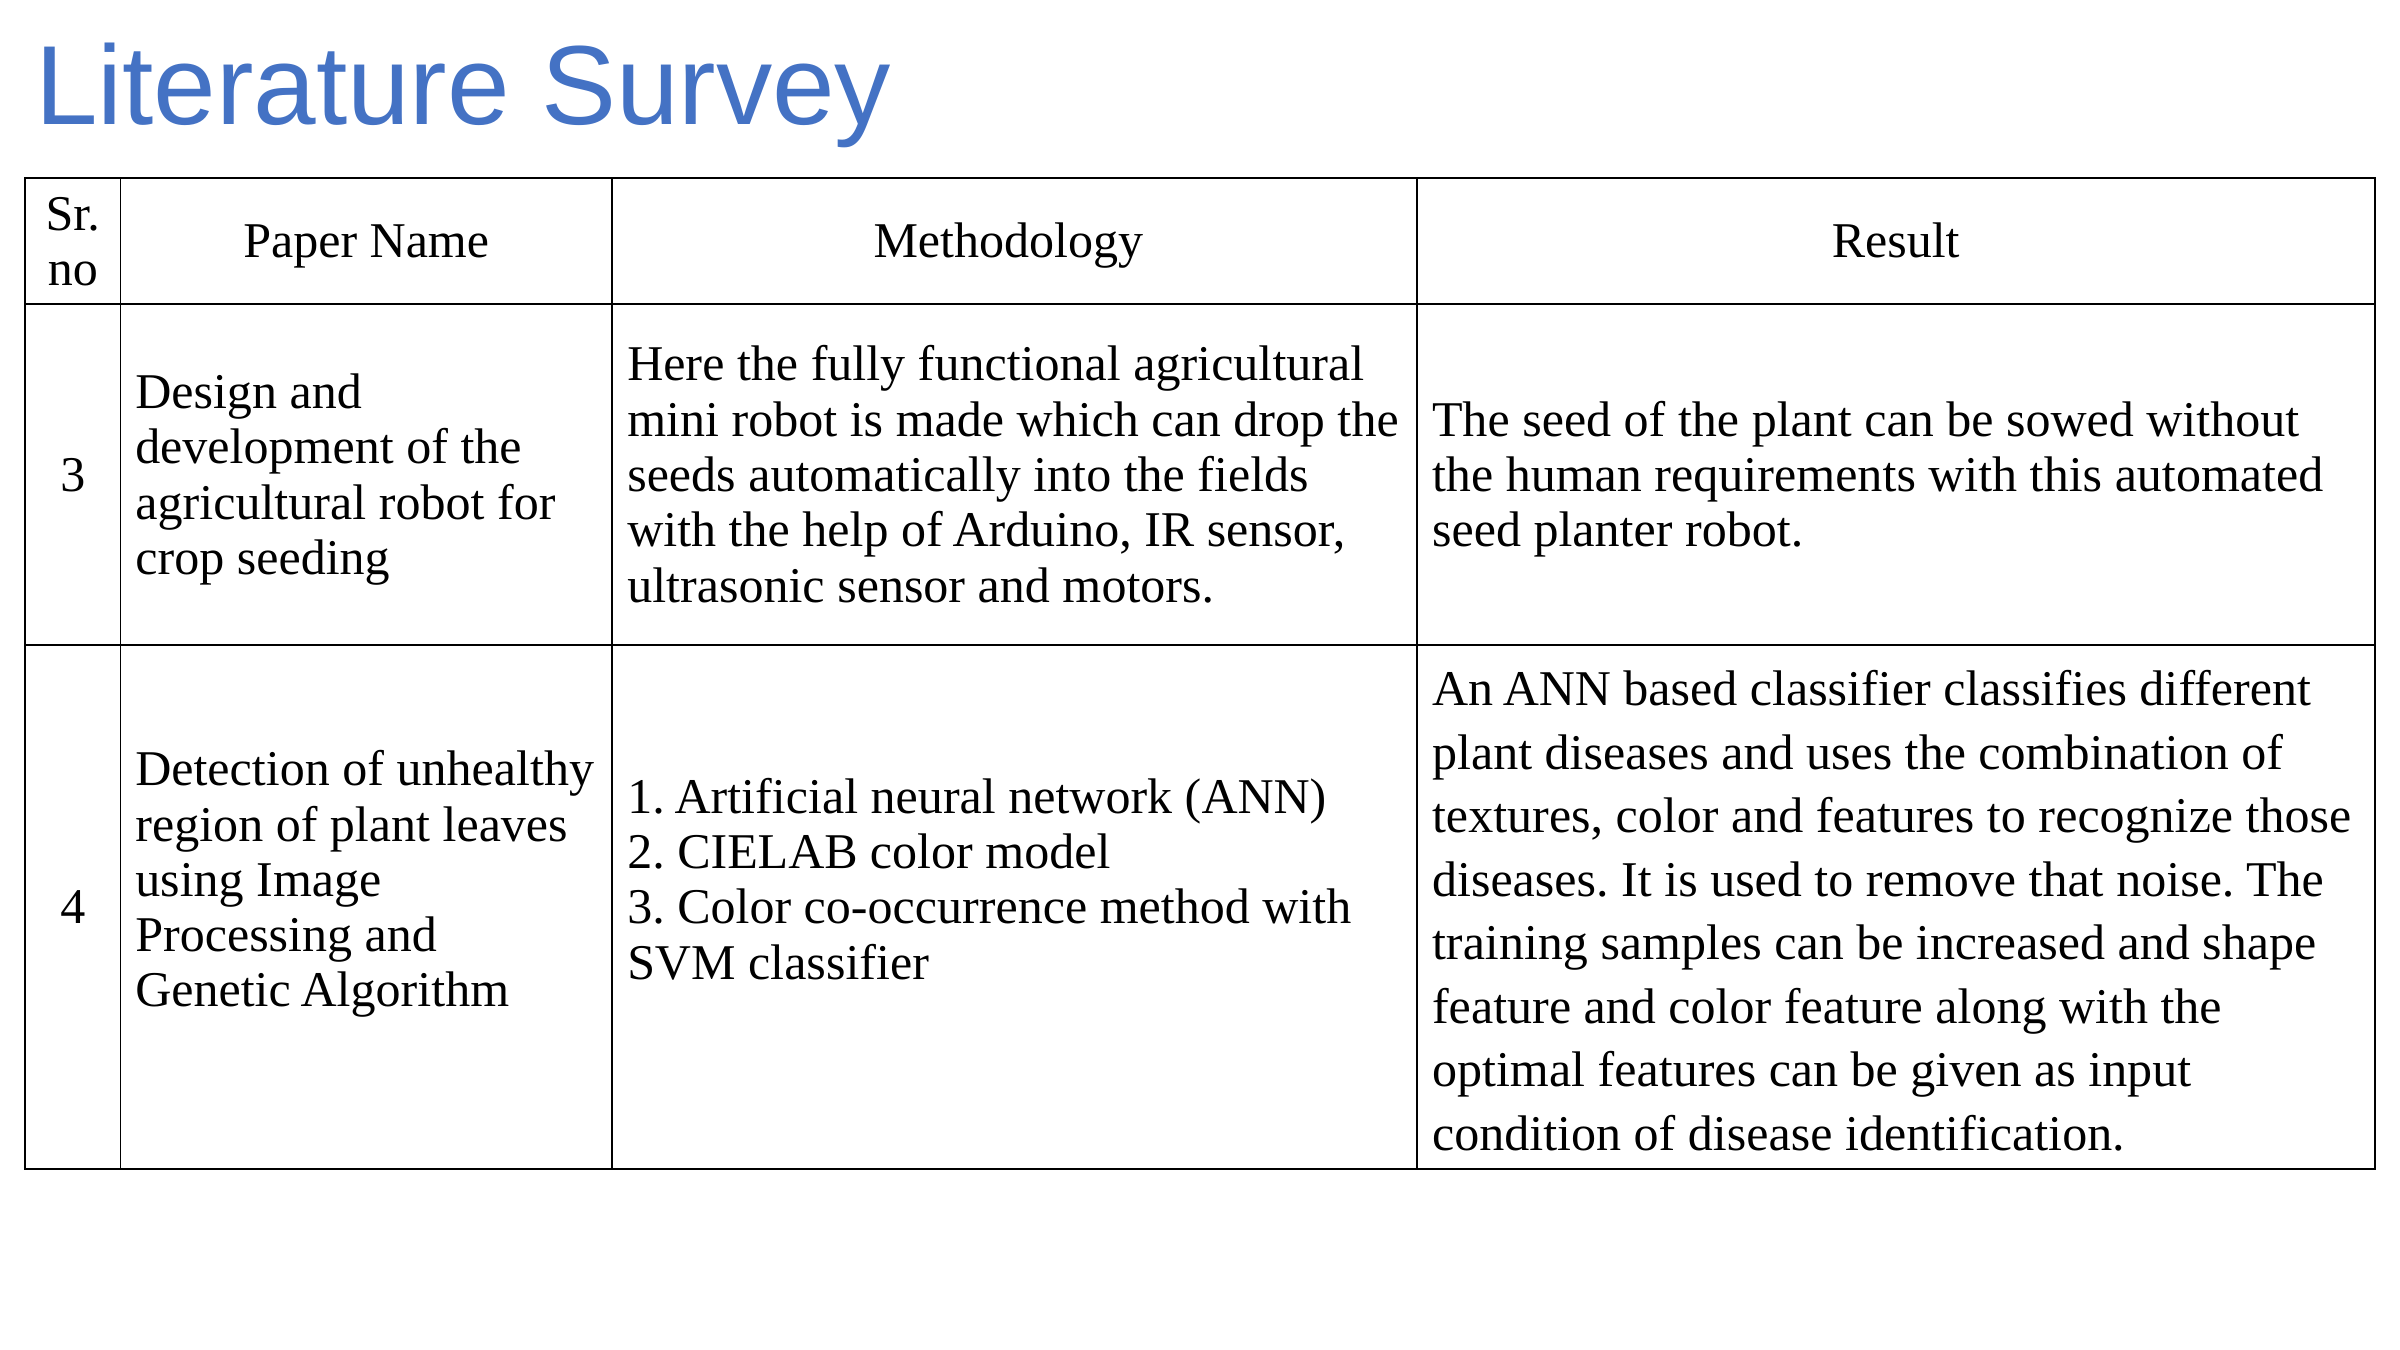

Literature Survey
| Sr. no | Paper Name | Methodology | Result |
| --- | --- | --- | --- |
| 3 | Design and development of the agricultural robot for crop seeding | Here the fully functional agricultural mini robot is made which can drop the seeds automatically into the fields with the help of Arduino, IR sensor, ultrasonic sensor and motors. | The seed of the plant can be sowed without the human requirements with this automated seed planter robot. |
| 4 | Detection of unhealthy region of plant leaves using Image Processing and Genetic Algorithm | 1. Artificial neural network (ANN) 2. CIELAB color model 3. Color co-occurrence method with SVM classifier | An ANN based classifier classifies different plant diseases and uses the combination of textures, color and features to recognize those diseases. It is used to remove that noise. The training samples can be increased and shape feature and color feature along with the optimal features can be given as input condition of disease identification. |